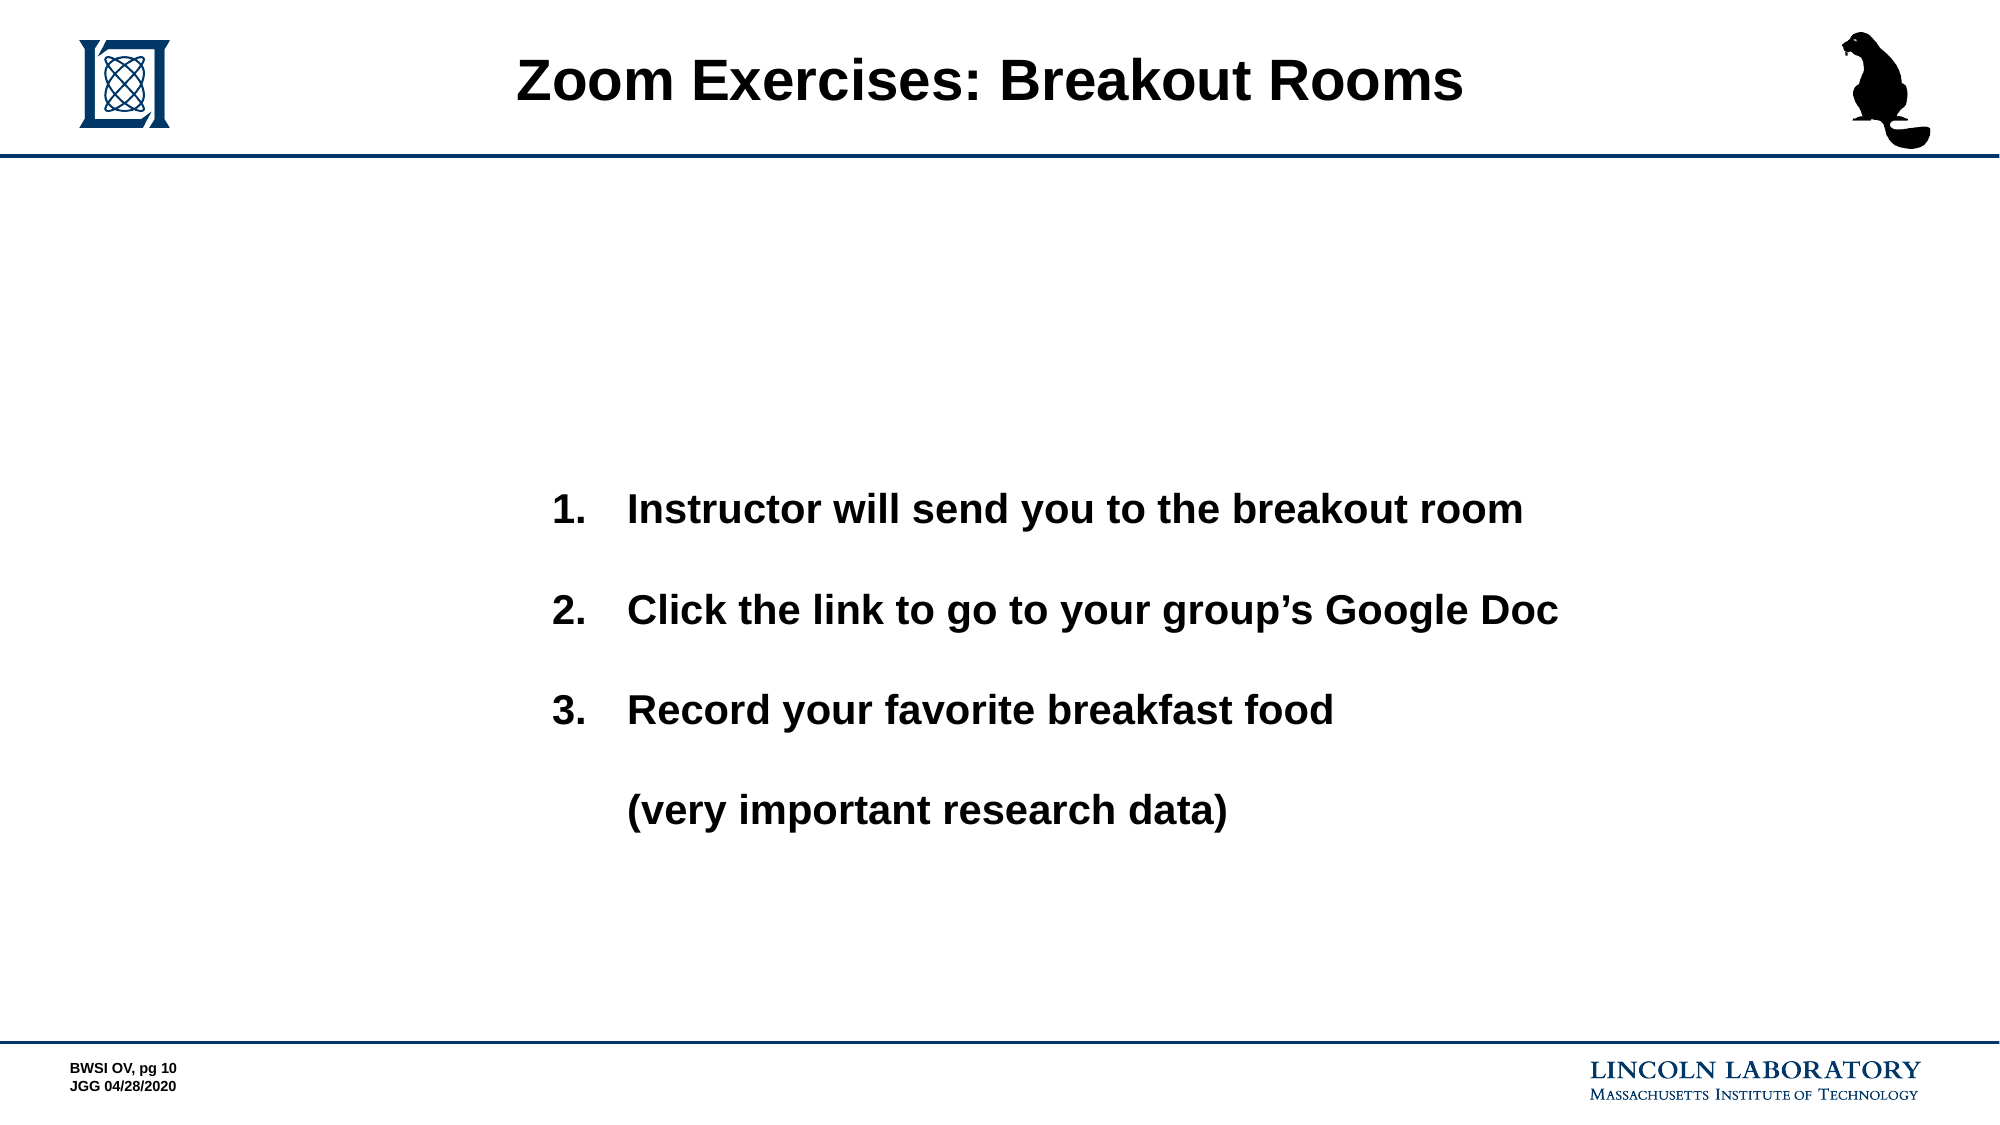

# Zoom Exercises: Breakout Rooms
Instructor will send you to the breakout room
Click the link to go to your group’s Google Doc
Record your favorite breakfast food
(very important research data)